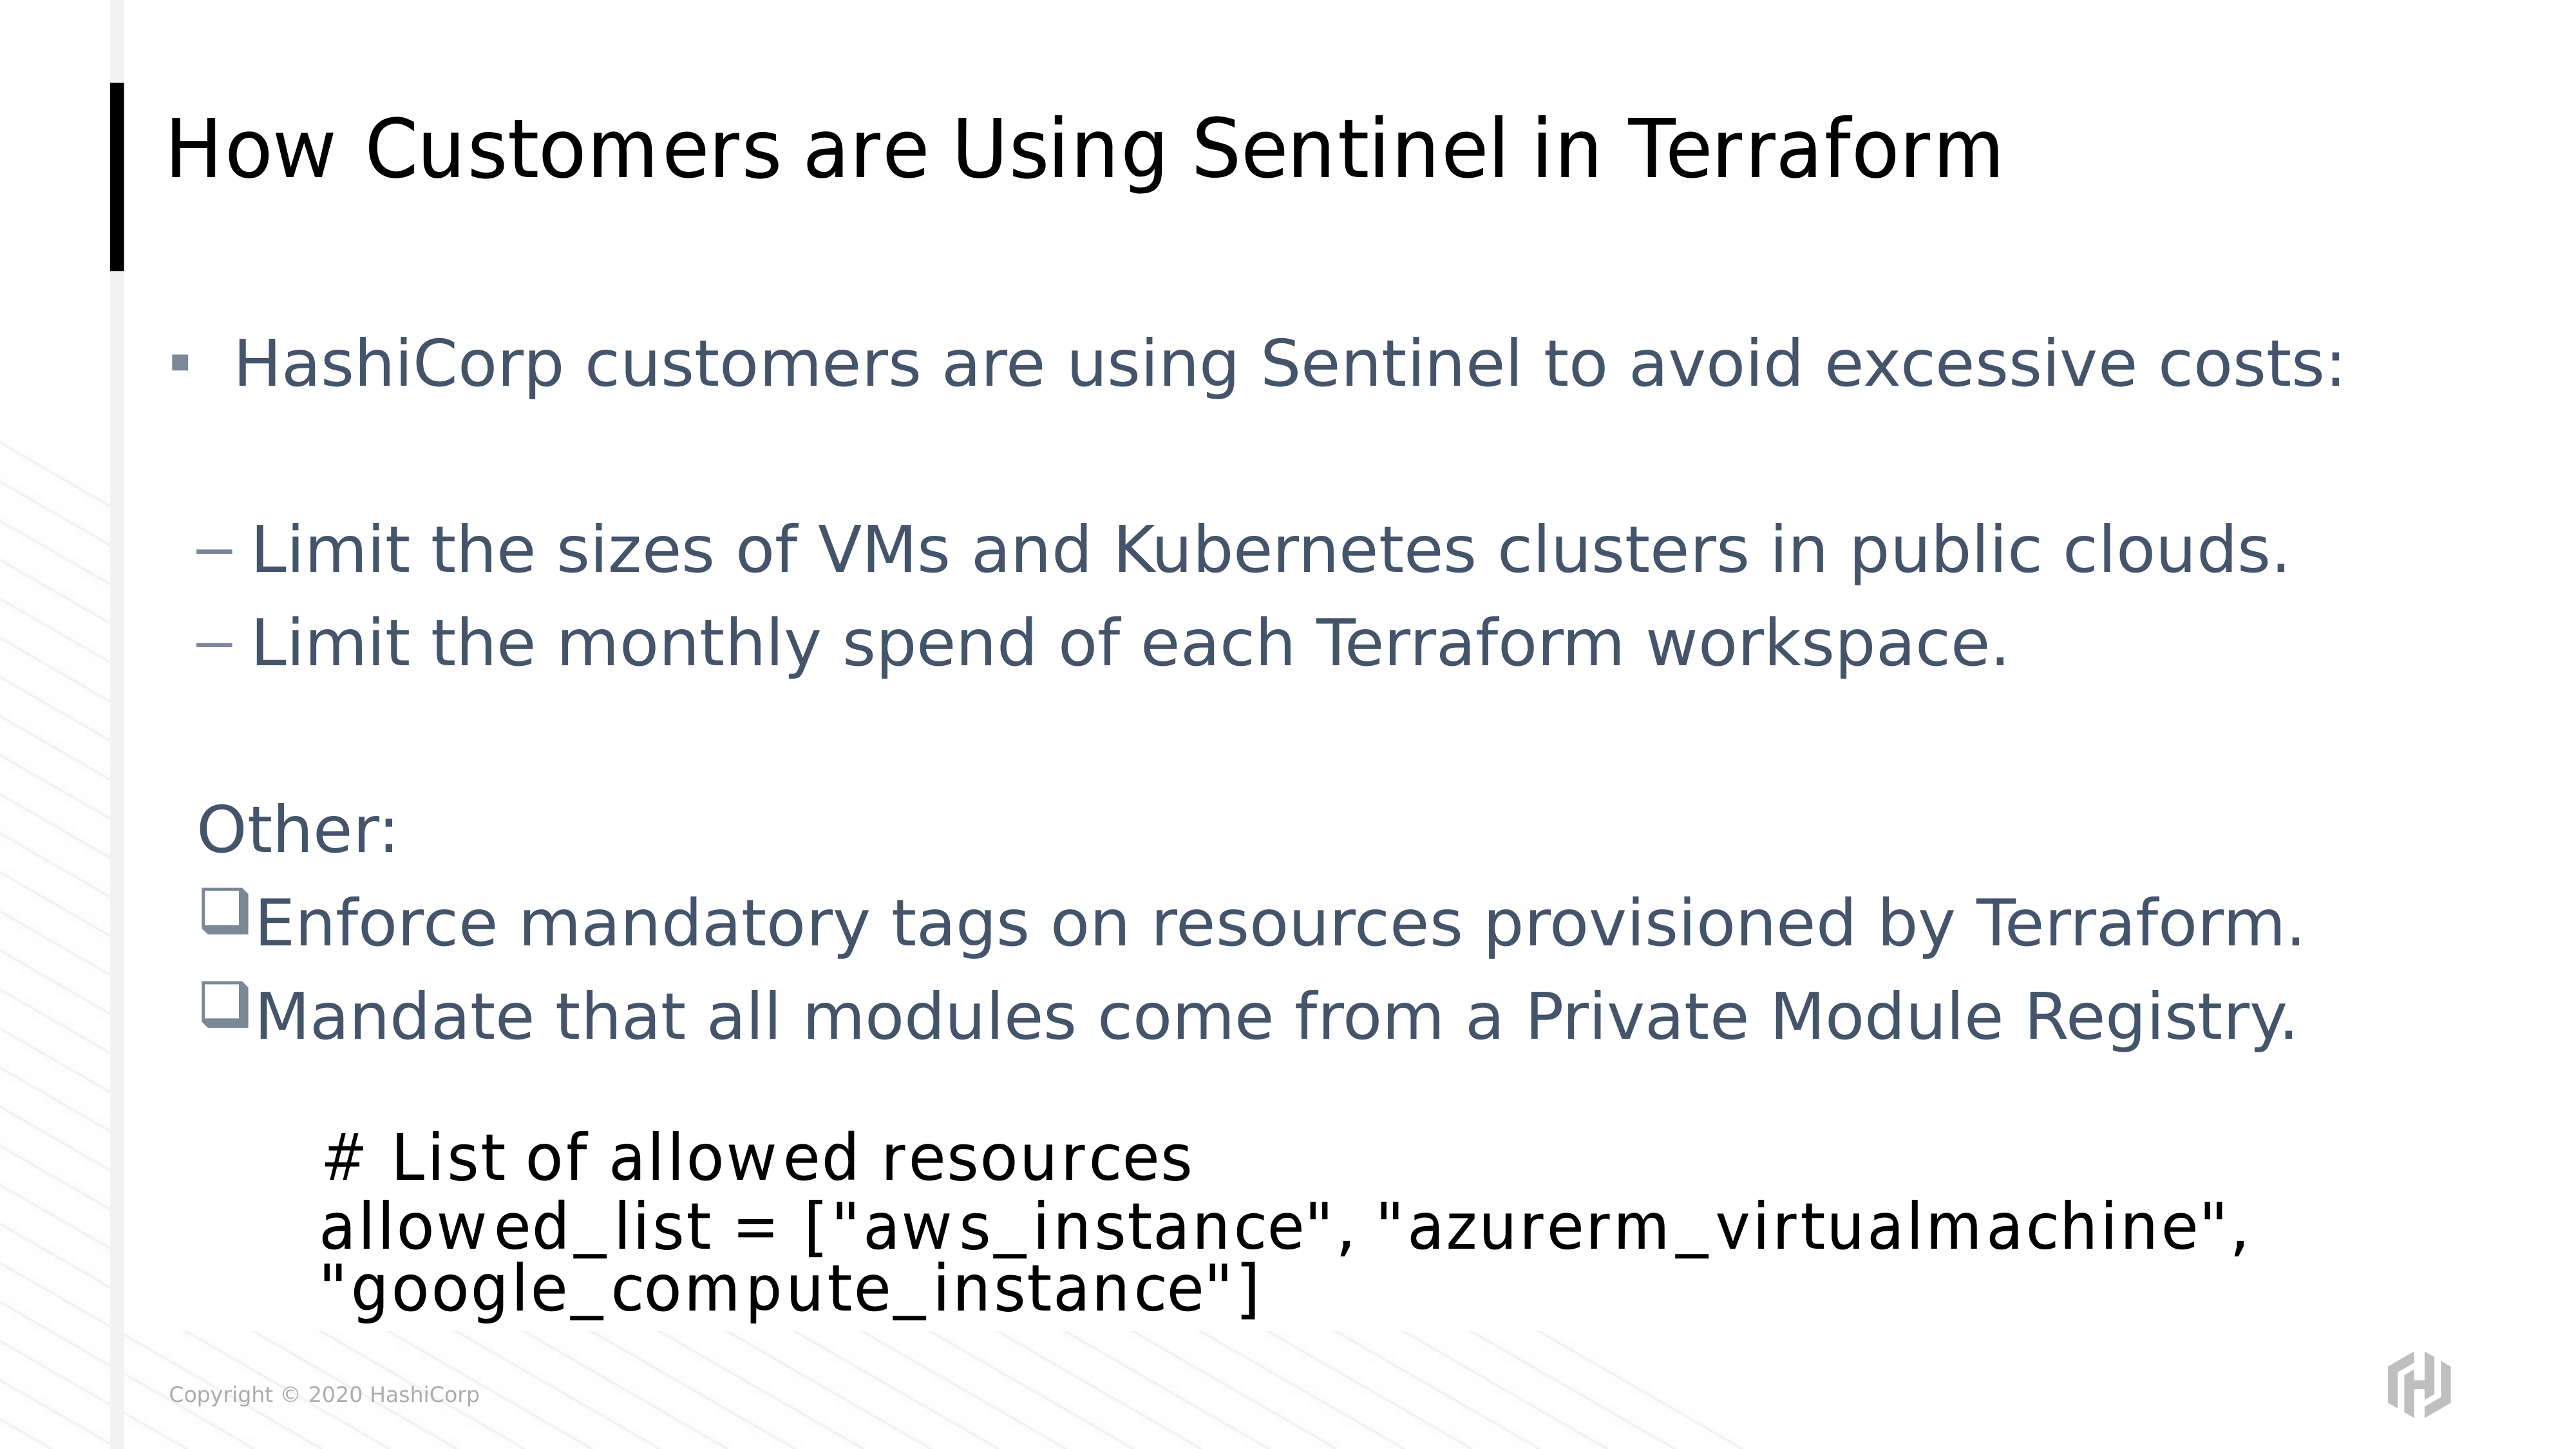

# How Customers are Using Sentinel in Terraform
HashiCorp customers are using Sentinel to avoid excessive costs:

Limit the sizes of VMs and Kubernetes clusters in public clouds.
Limit the monthly spend of each Terraform workspace.

Other:
Enforce mandatory tags on resources provisioned by Terraform.
Mandate that all modules come from a Private Module Registry.

# List of allowed resources
allowed_list = ["aws_instance", "azurerm_virtualmachine",
"google_compute_instance"]